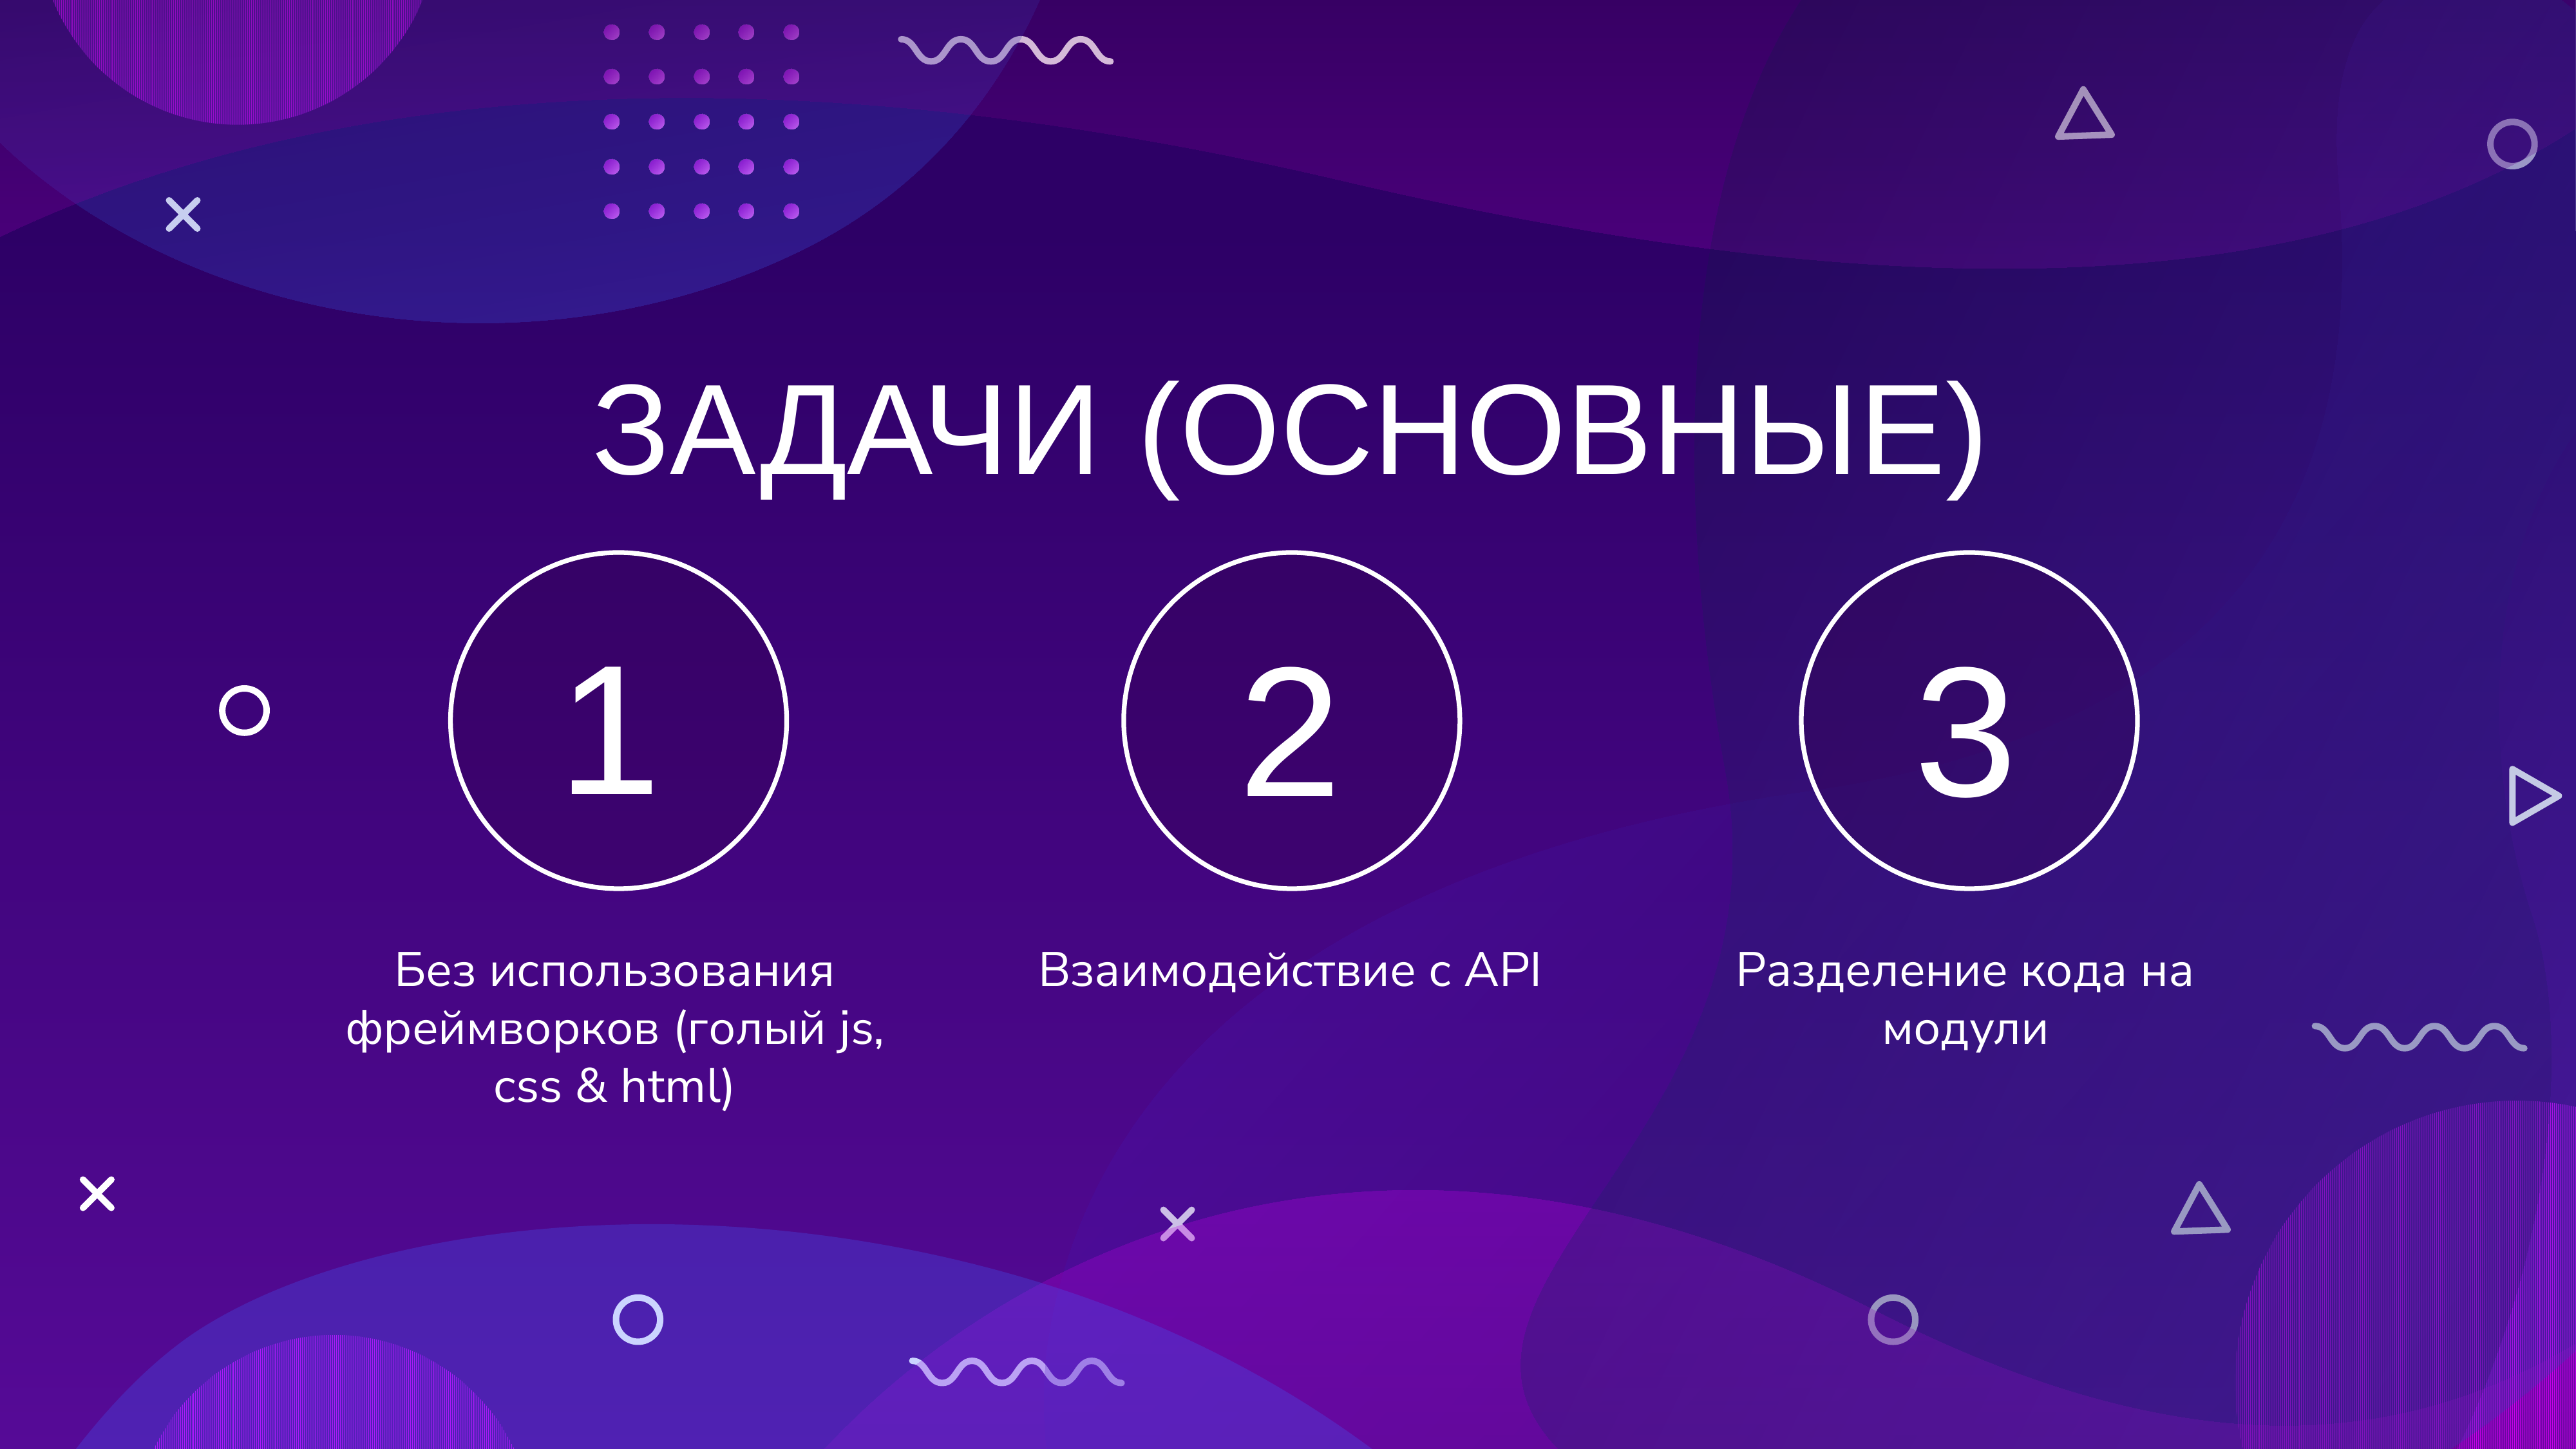

Задачи (основные)

1
Без использования фреймворков (голый js, css & html)

2
Взаимодействие с API

3
Разделение кода на модули